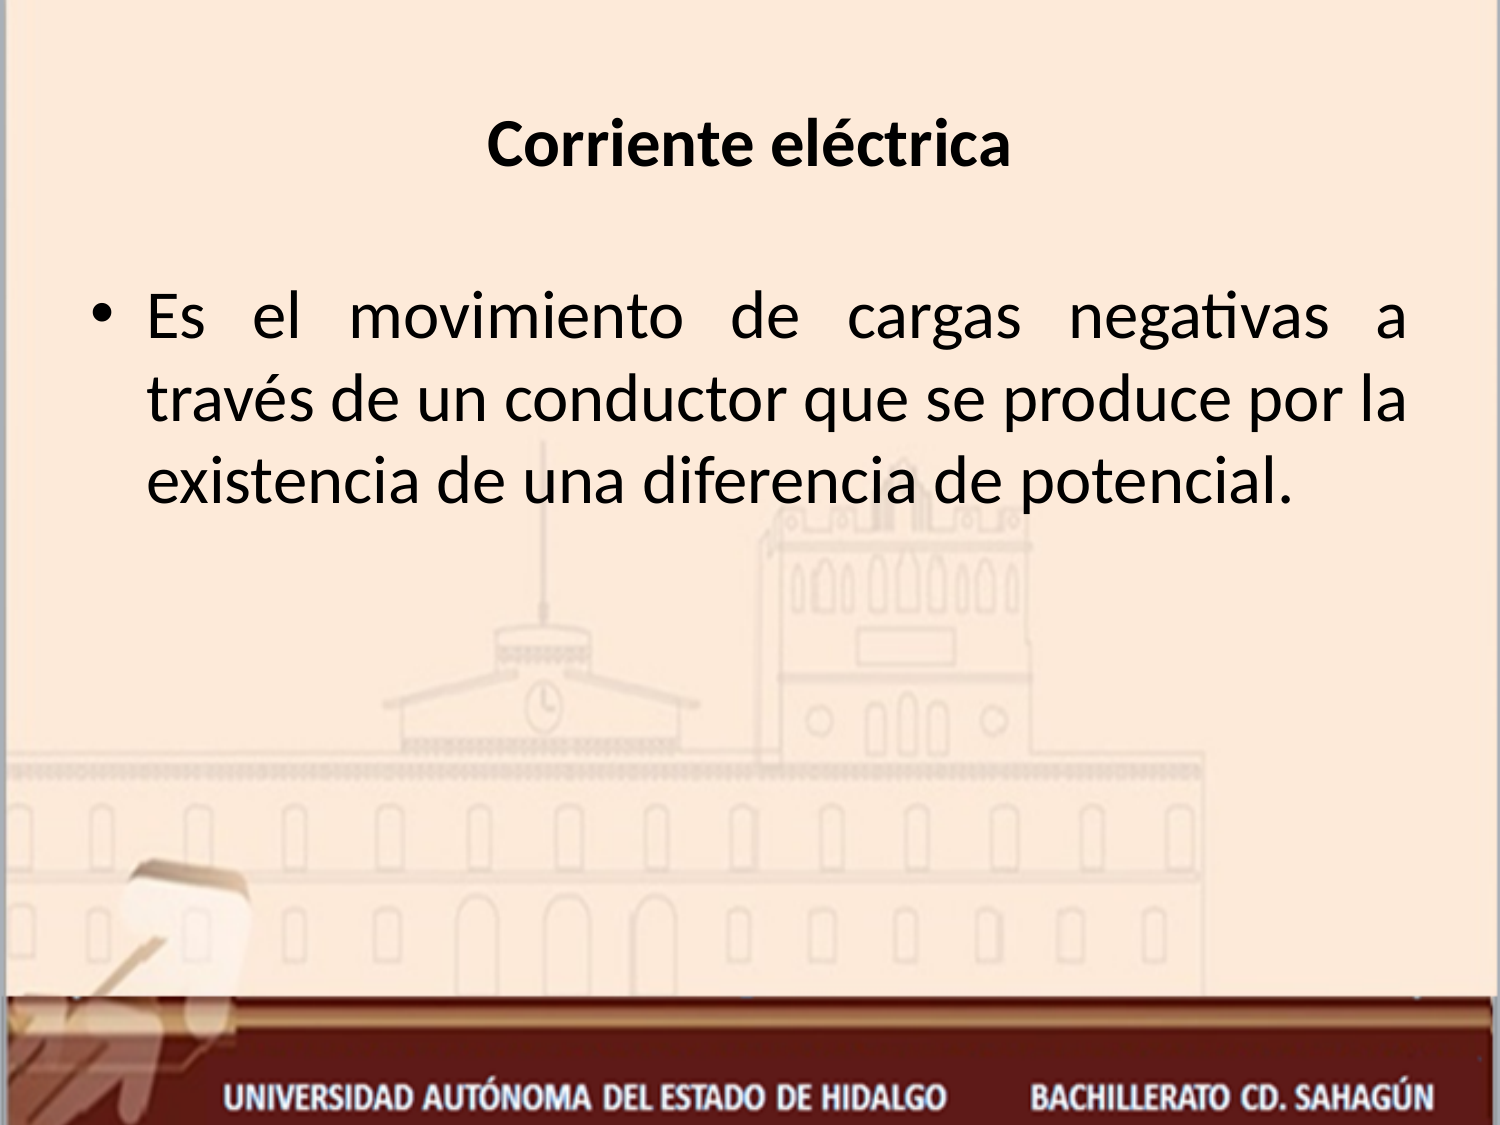

# Corriente eléctrica
Es el movimiento de cargas negativas a través de un conductor que se produce por la existencia de una diferencia de potencial.